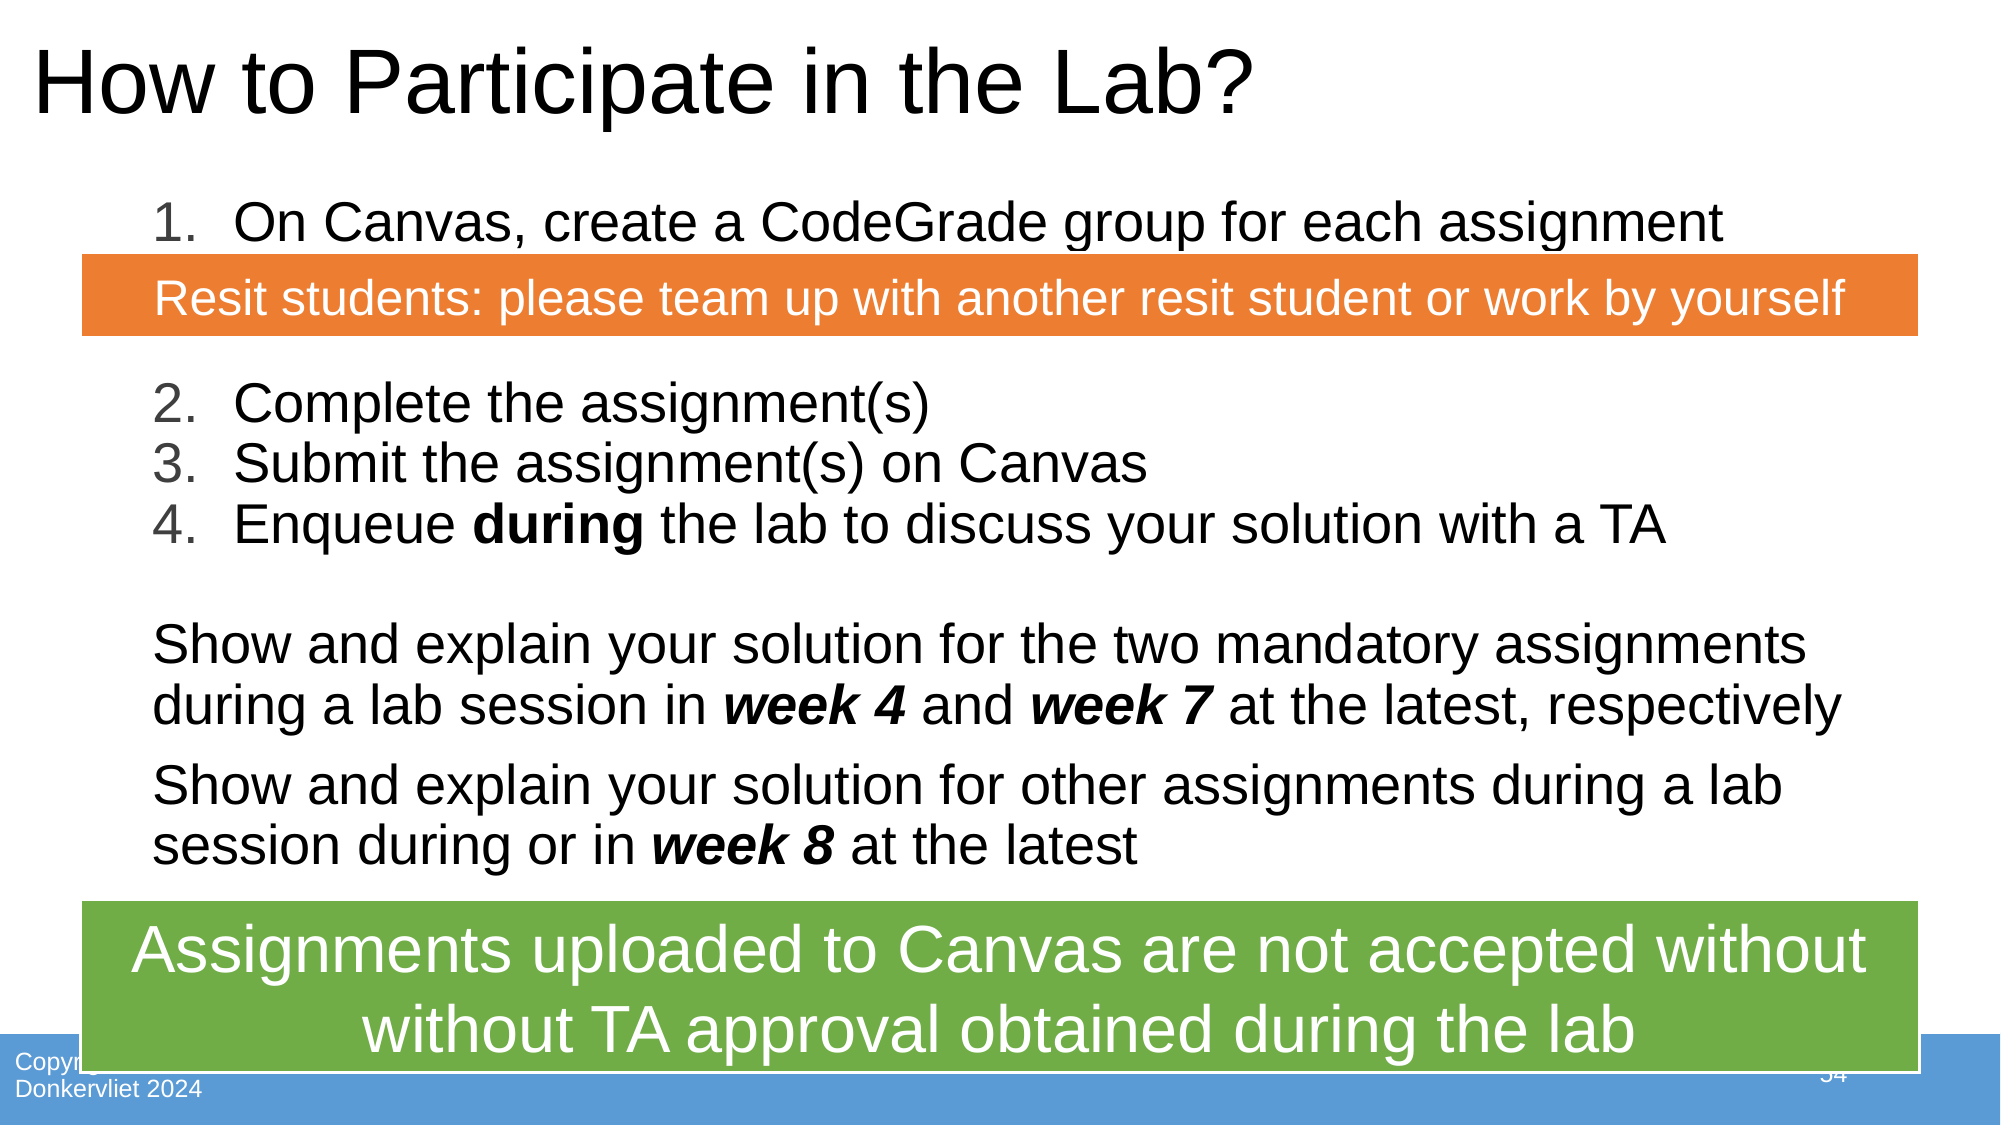

# How to Participate in the Lab?
On Canvas, create a CodeGrade group for each assignment

Complete the assignment(s)
Submit the assignment(s) on Canvas
Enqueue during the lab to discuss your solution with a TA

Show and explain your solution for the two mandatory assignments during a lab session in week 4 and week 7 at the latest, respectively
Show and explain your solution for other assignments during a lab session during or in week 8 at the latest
Resit students: please team up with another resit student or work by yourself
Assignments uploaded to Canvas are not accepted without without TA approval obtained during the lab

54